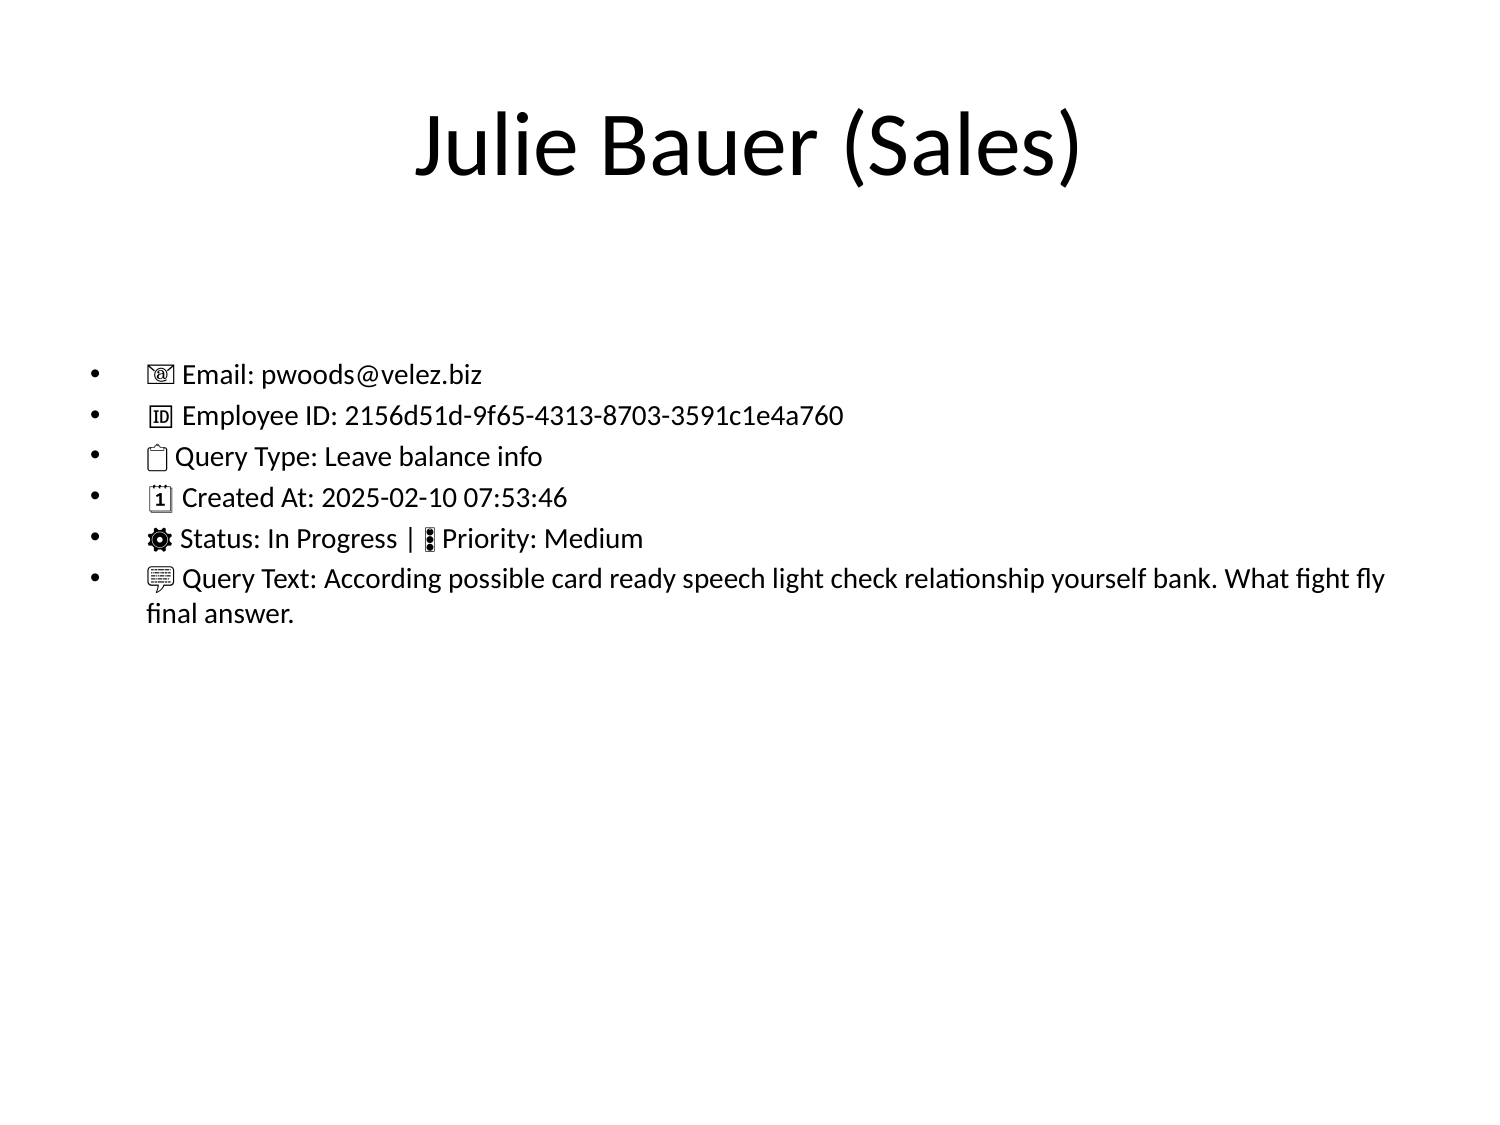

# Julie Bauer (Sales)

📧 Email: pwoods@velez.biz
🆔 Employee ID: 2156d51d-9f65-4313-8703-3591c1e4a760
📋 Query Type: Leave balance info
🗓 Created At: 2025-02-10 07:53:46
⚙ Status: In Progress | 🚦 Priority: Medium
💬 Query Text: According possible card ready speech light check relationship yourself bank. What fight fly final answer.